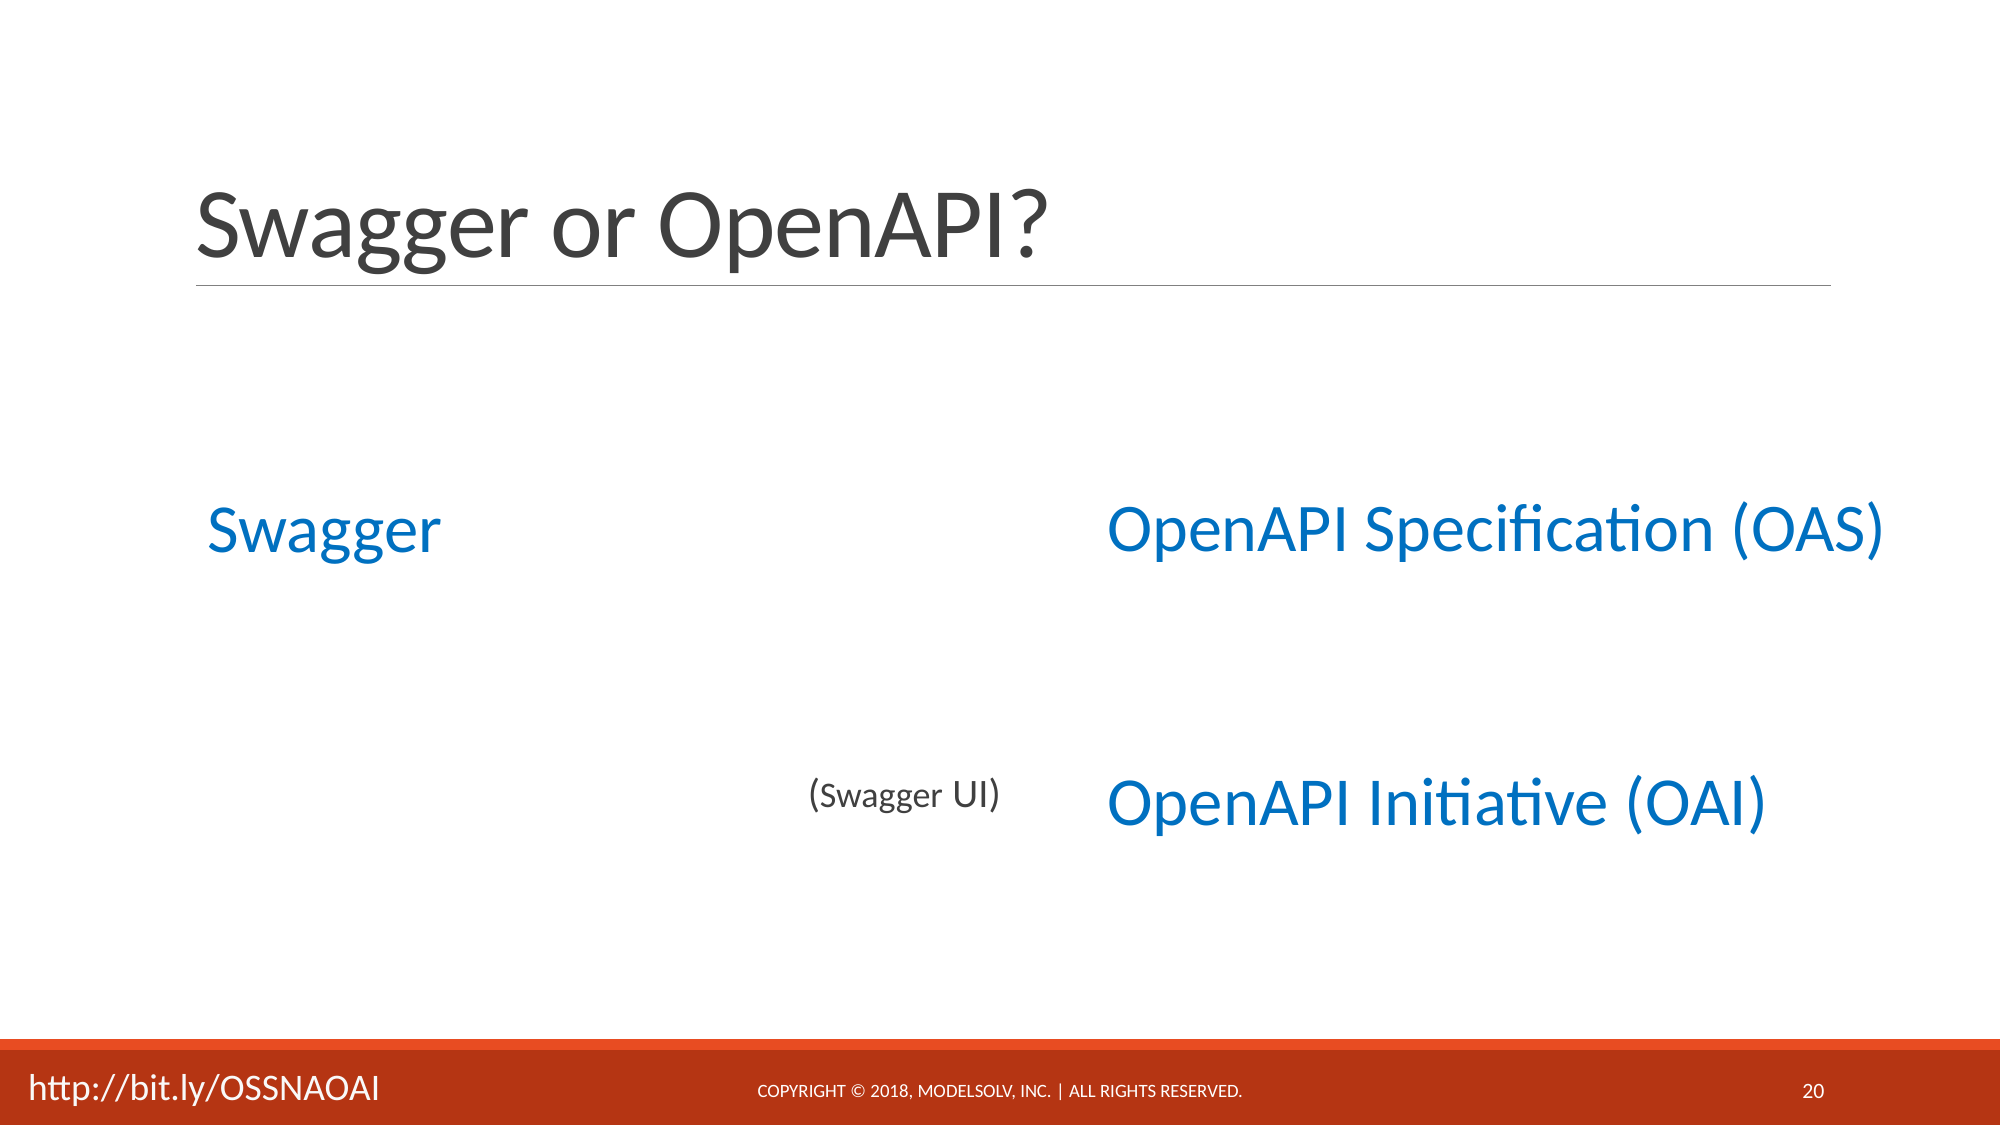

A collection of open source and commercial software
# Swagger or OpenAPI?
A cool way to show API documentation with a built-in “Try it out” button.
A brand name trademark owned by SmartBear
Swagger
OpenAPI Specification (OAS)
An industry-standard language for describing REST APIs
OpenAPI Initiative (OAI)
(Swagger UI)
An industry consortium formed under the Linux Foundation
http://bit.ly/OSSNAOAI
Copyright © 2018, ModelSolv, Inc. | All rights reserved.
20